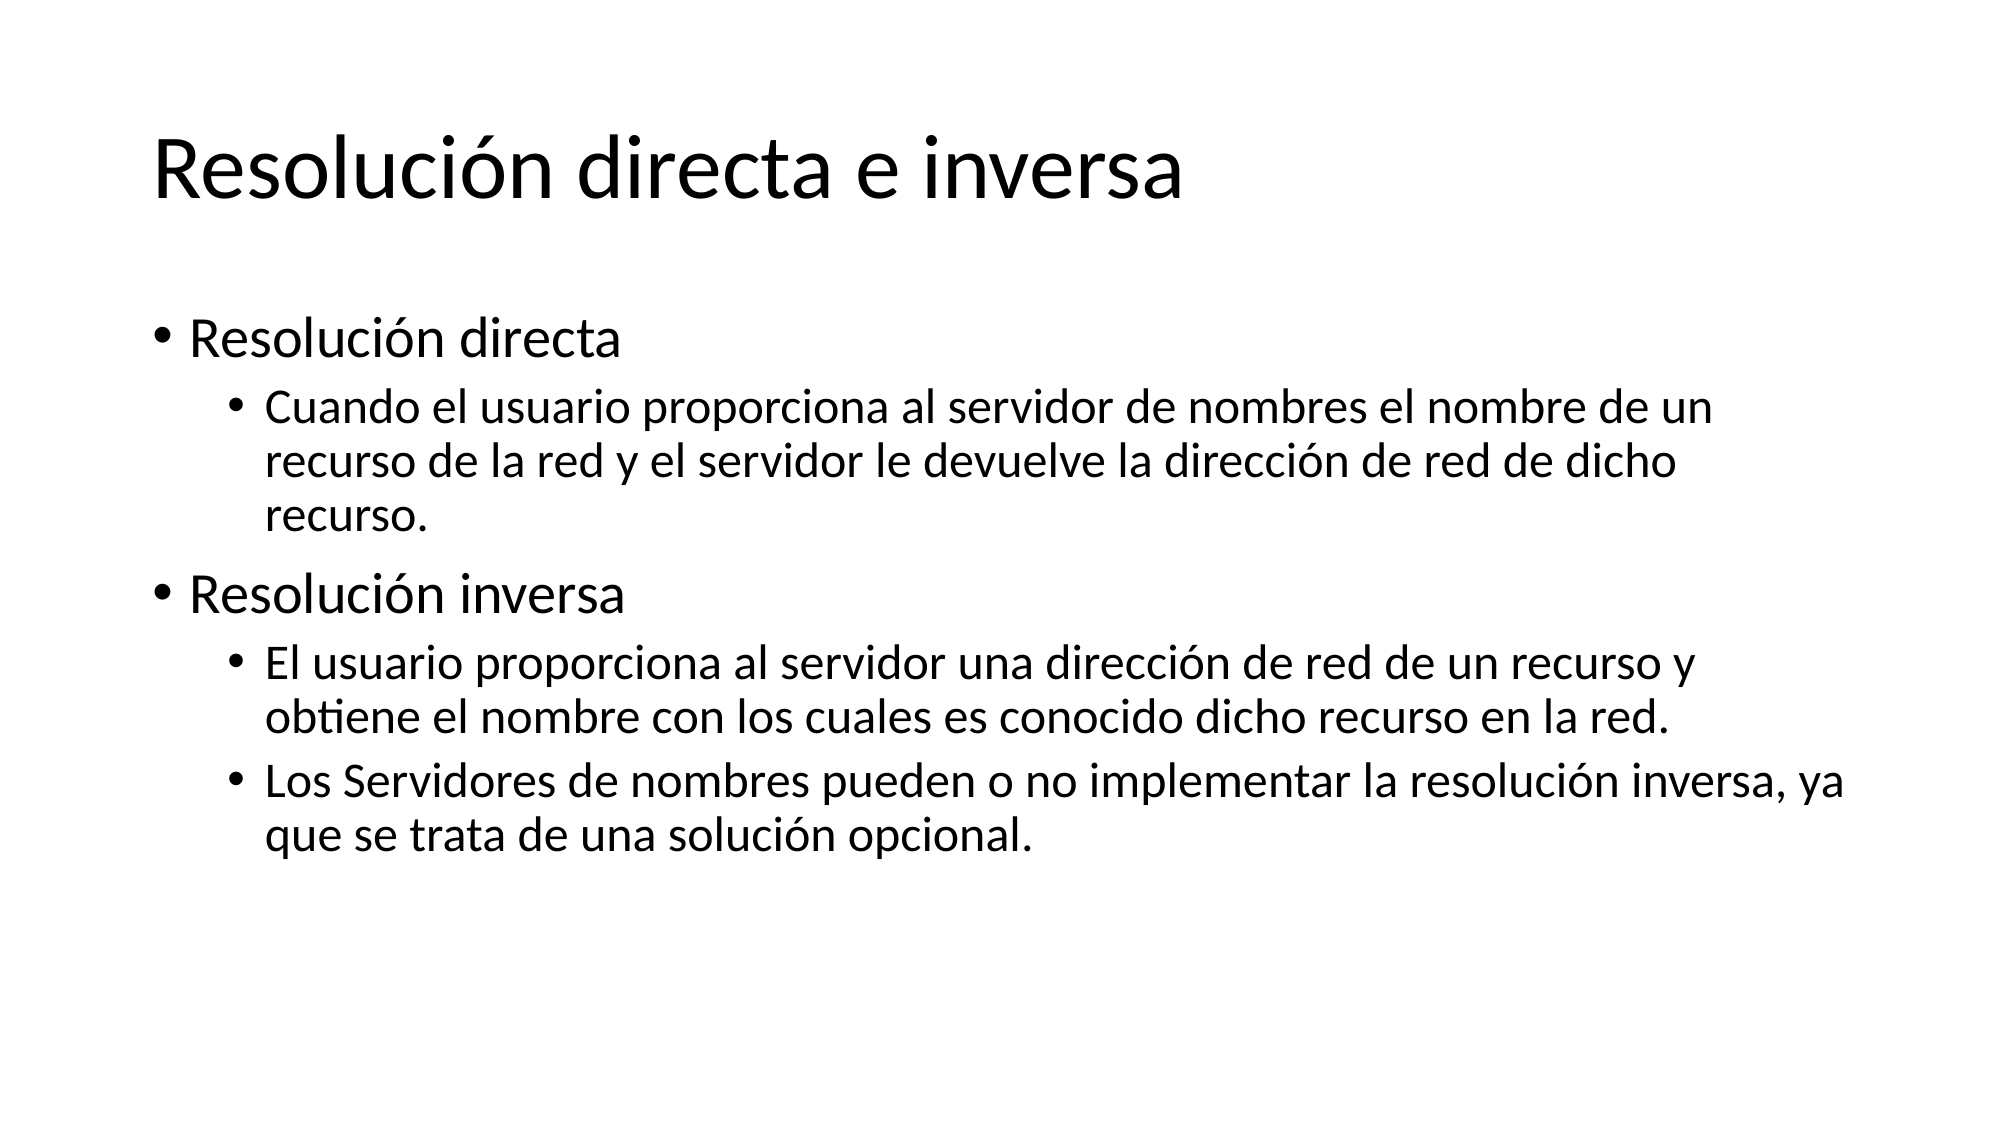

# Resolución directa e inversa
Resolución directa
Cuando el usuario proporciona al servidor de nombres el nombre de un recurso de la red y el servidor le devuelve la dirección de red de dicho recurso.
Resolución inversa
El usuario proporciona al servidor una dirección de red de un recurso y obtiene el nombre con los cuales es conocido dicho recurso en la red.
Los Servidores de nombres pueden o no implementar la resolución inversa, ya que se trata de una solución opcional.